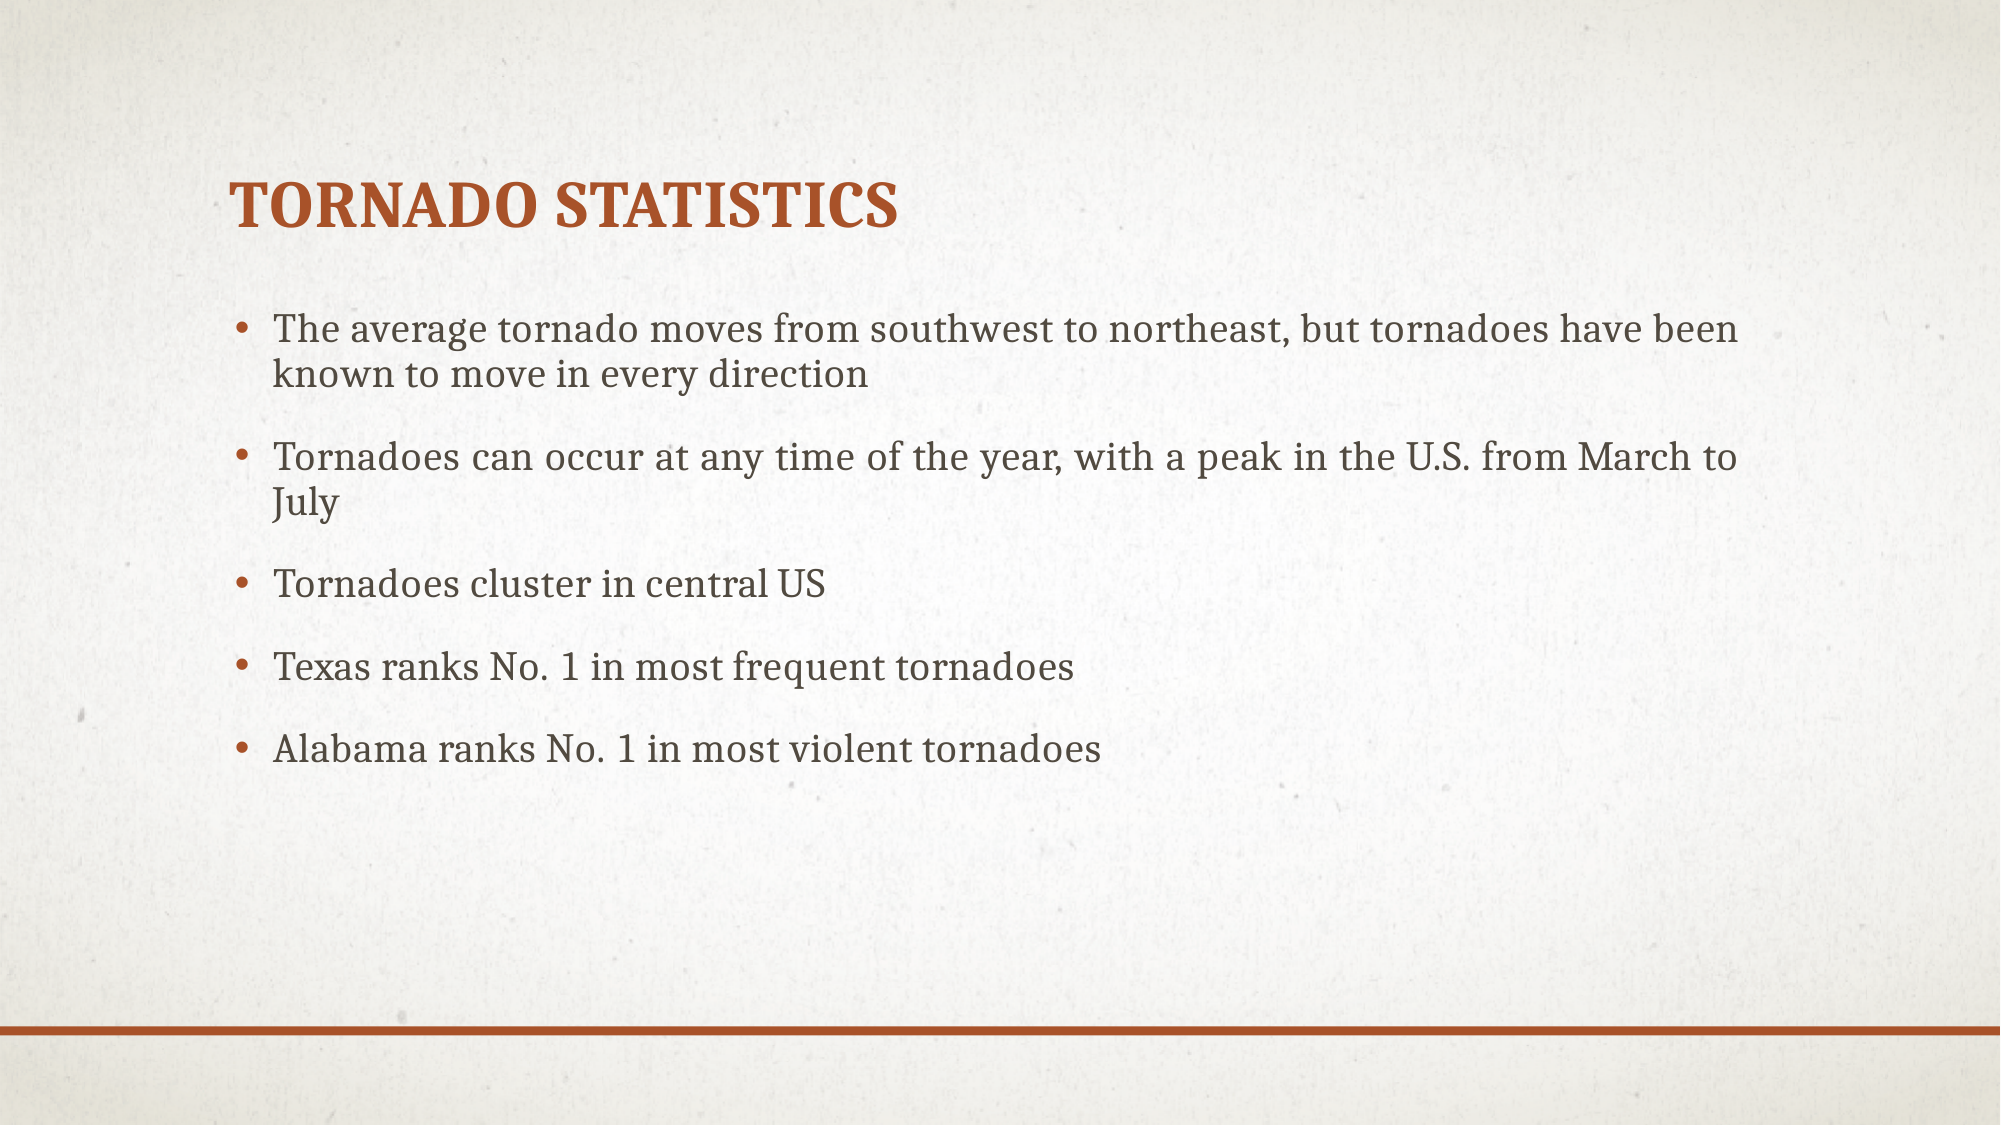

# Tornado statistics
The average tornado moves from southwest to northeast, but tornadoes have been known to move in every direction
Tornadoes can occur at any time of the year, with a peak in the U.S. from March to July
Tornadoes cluster in central US
Texas ranks No. 1 in most frequent tornadoes
Alabama ranks No. 1 in most violent tornadoes